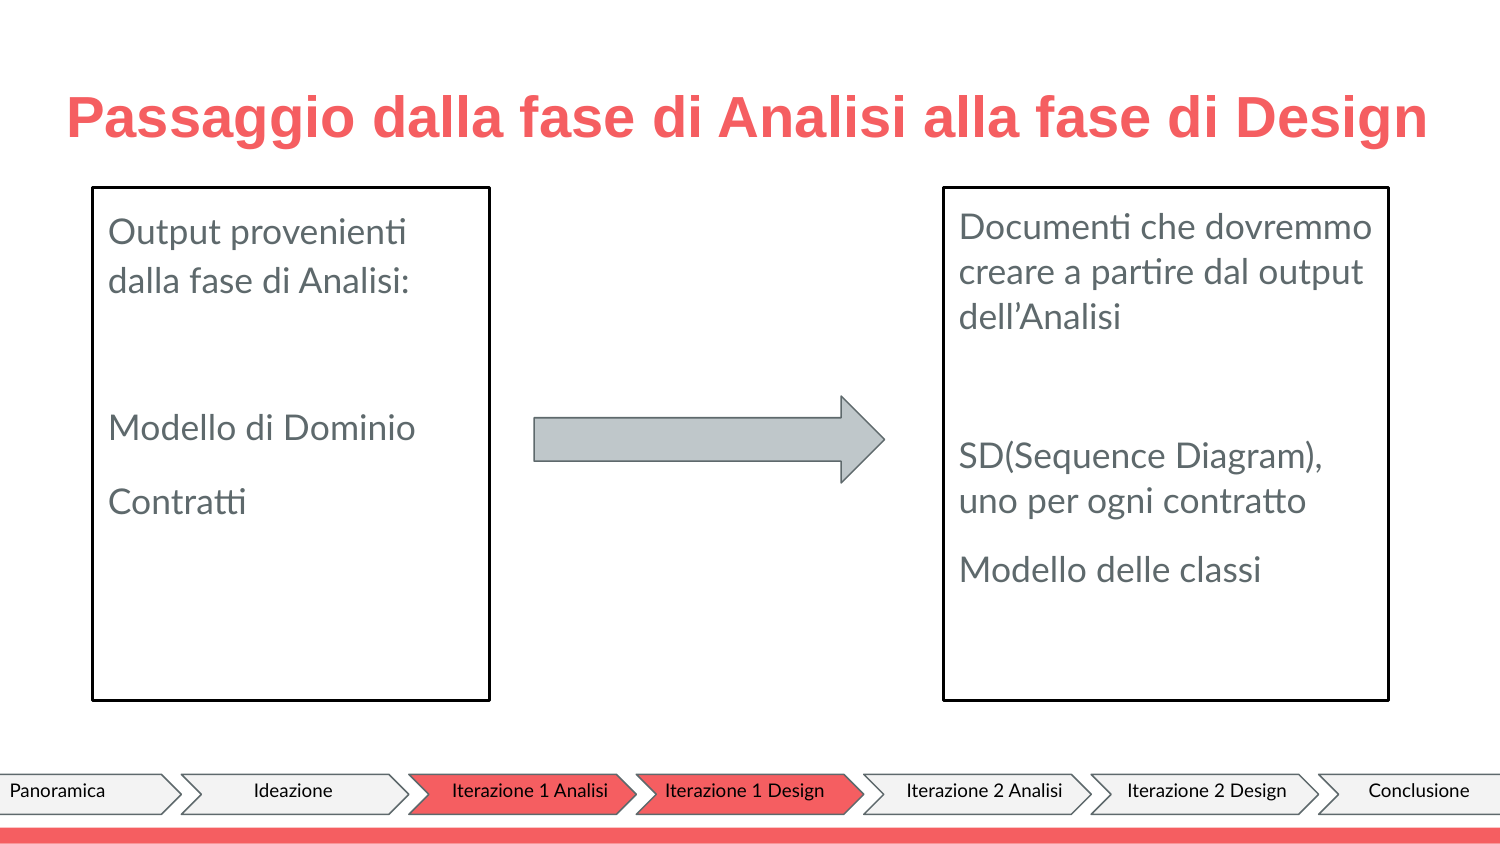

# Passaggio dalla fase di Analisi alla fase di Design
Output provenienti dalla fase di Analisi:

Modello di Dominio
Contratti
Documenti che dovremmo creare a partire dal output dell’Analisi

SD(Sequence Diagram), uno per ogni contratto
Modello delle classi

Panoramica
Ideazione
Iterazione 1 Analisi
Iterazione 1 Design
Iterazione 2 Analisi
Iterazione 2 Design
Conclusione